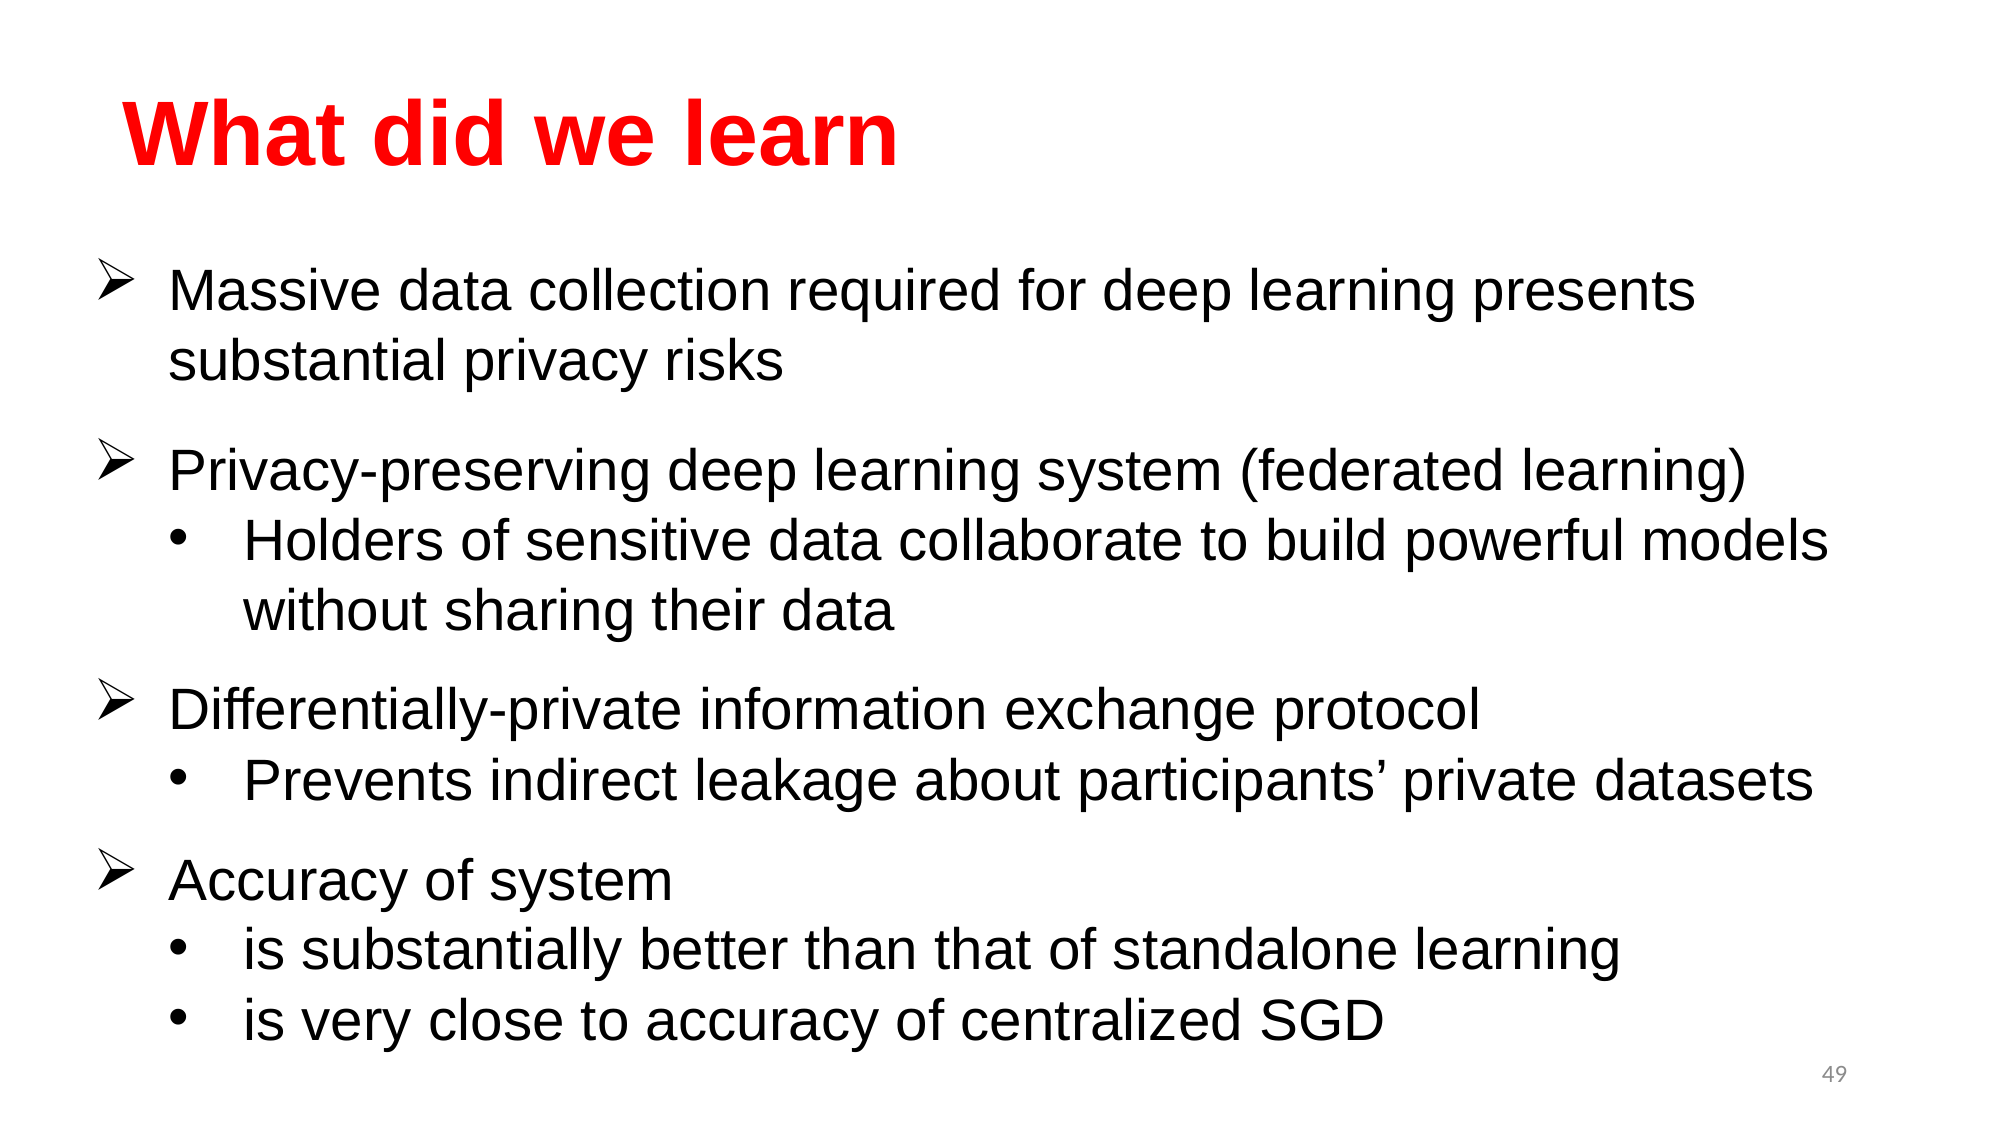

# What did we learn
Massive data collection required for deep learning presents substantial privacy risks

Privacy-preserving deep learning system (federated learning)
Holders of sensitive data collaborate to build powerful models without sharing their data

Differentially-private information exchange protocol
Prevents indirect leakage about participants’ private datasets

Accuracy of system
is substantially better than that of standalone learning
is very close to accuracy of centralized SGD
49